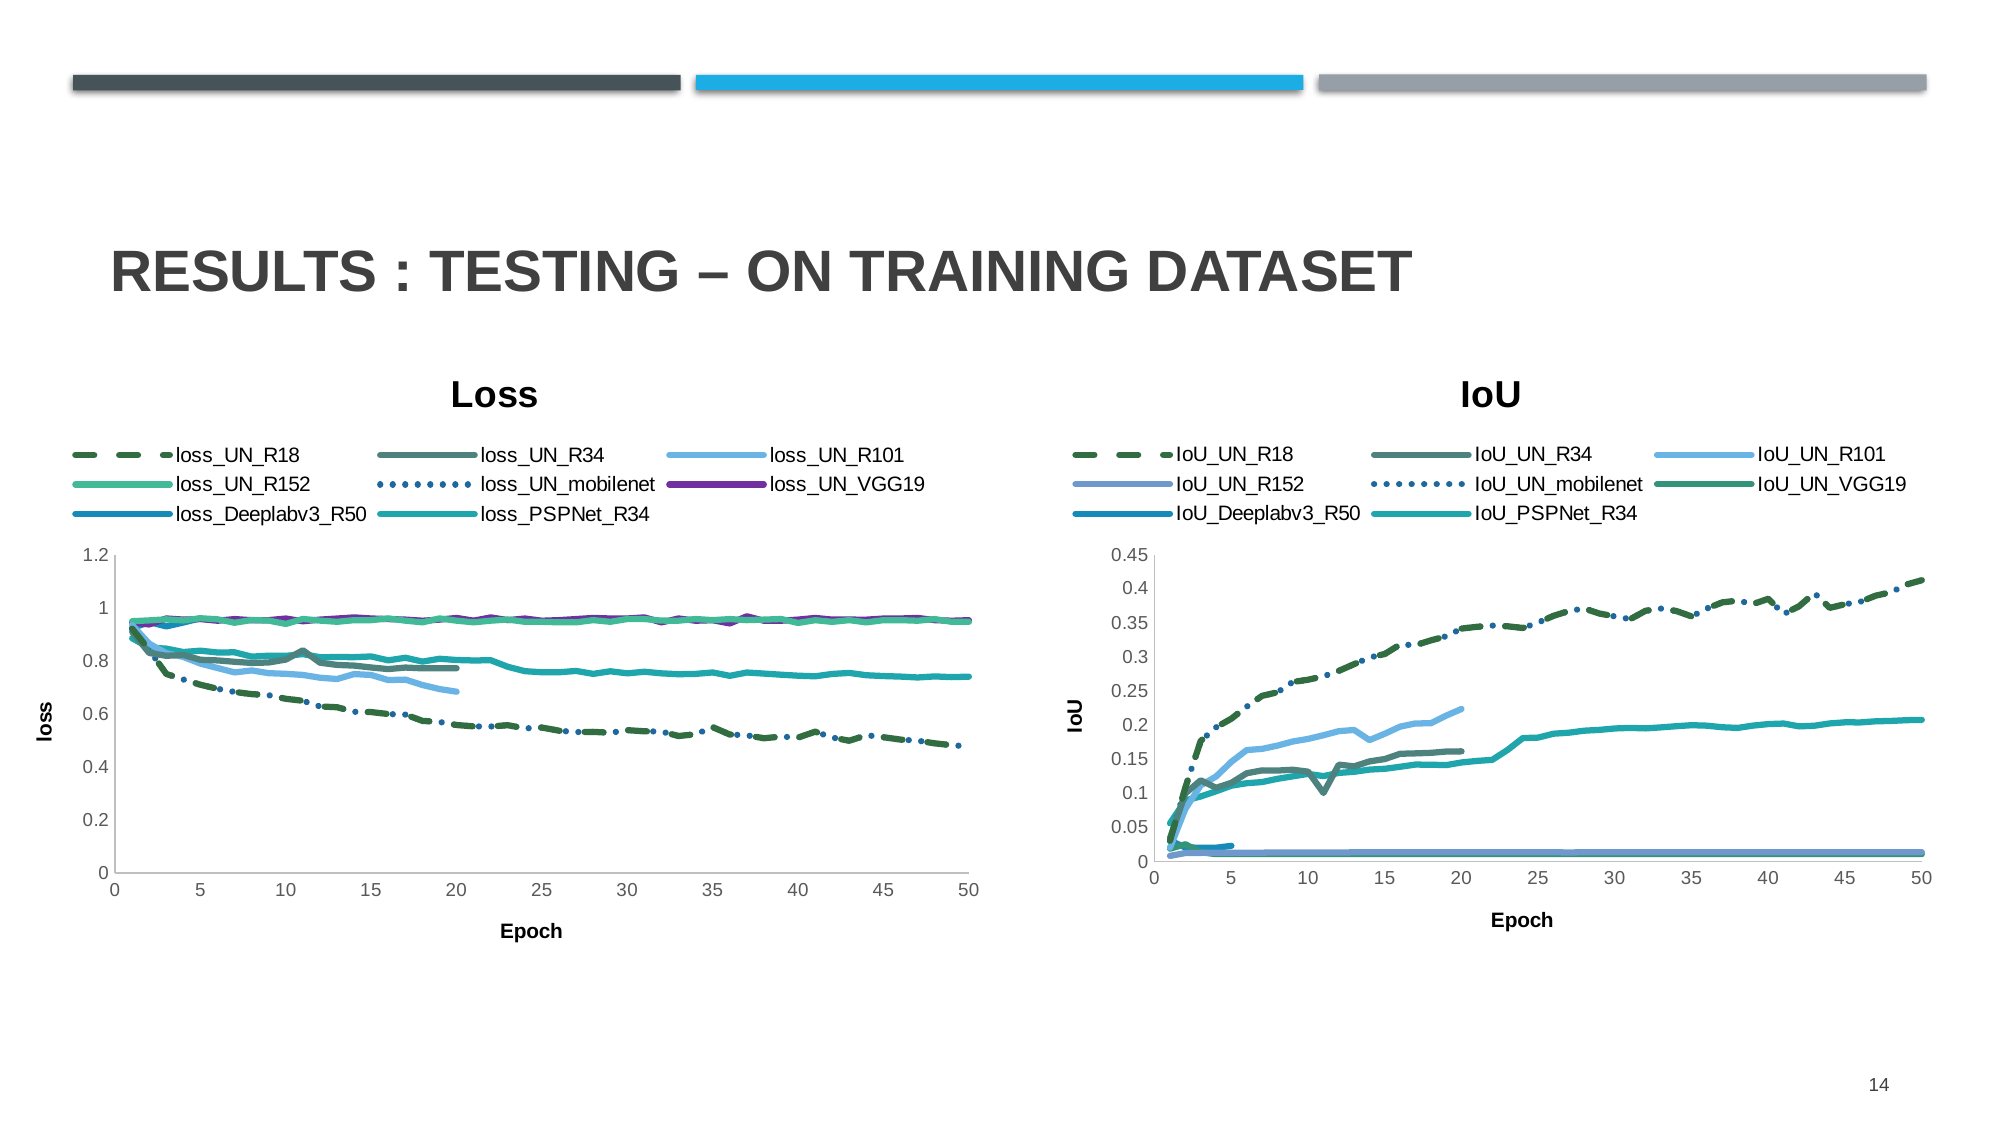

# Results : Testing – on training dataset

### Chart: Loss

| Category | loss_UN_R18 | loss_UN_R34 | loss_UN_R101 | loss_UN_R152 | loss_UN_mobilenet | loss_UN_VGG19 | loss_Deeplabv3_R50 | loss_PSPNet_R34 |
|---|---|---|---|---|---|---|---|---|

### Chart: IoU

| Category | IoU_UN_R18 | IoU_UN_R34 | IoU_UN_R101 | IoU_UN_R152 | IoU_UN_mobilenet | IoU_UN_VGG19 | IoU_Deeplabv3_R50 | IoU_PSPNet_R34 |
|---|---|---|---|---|---|---|---|---|
14